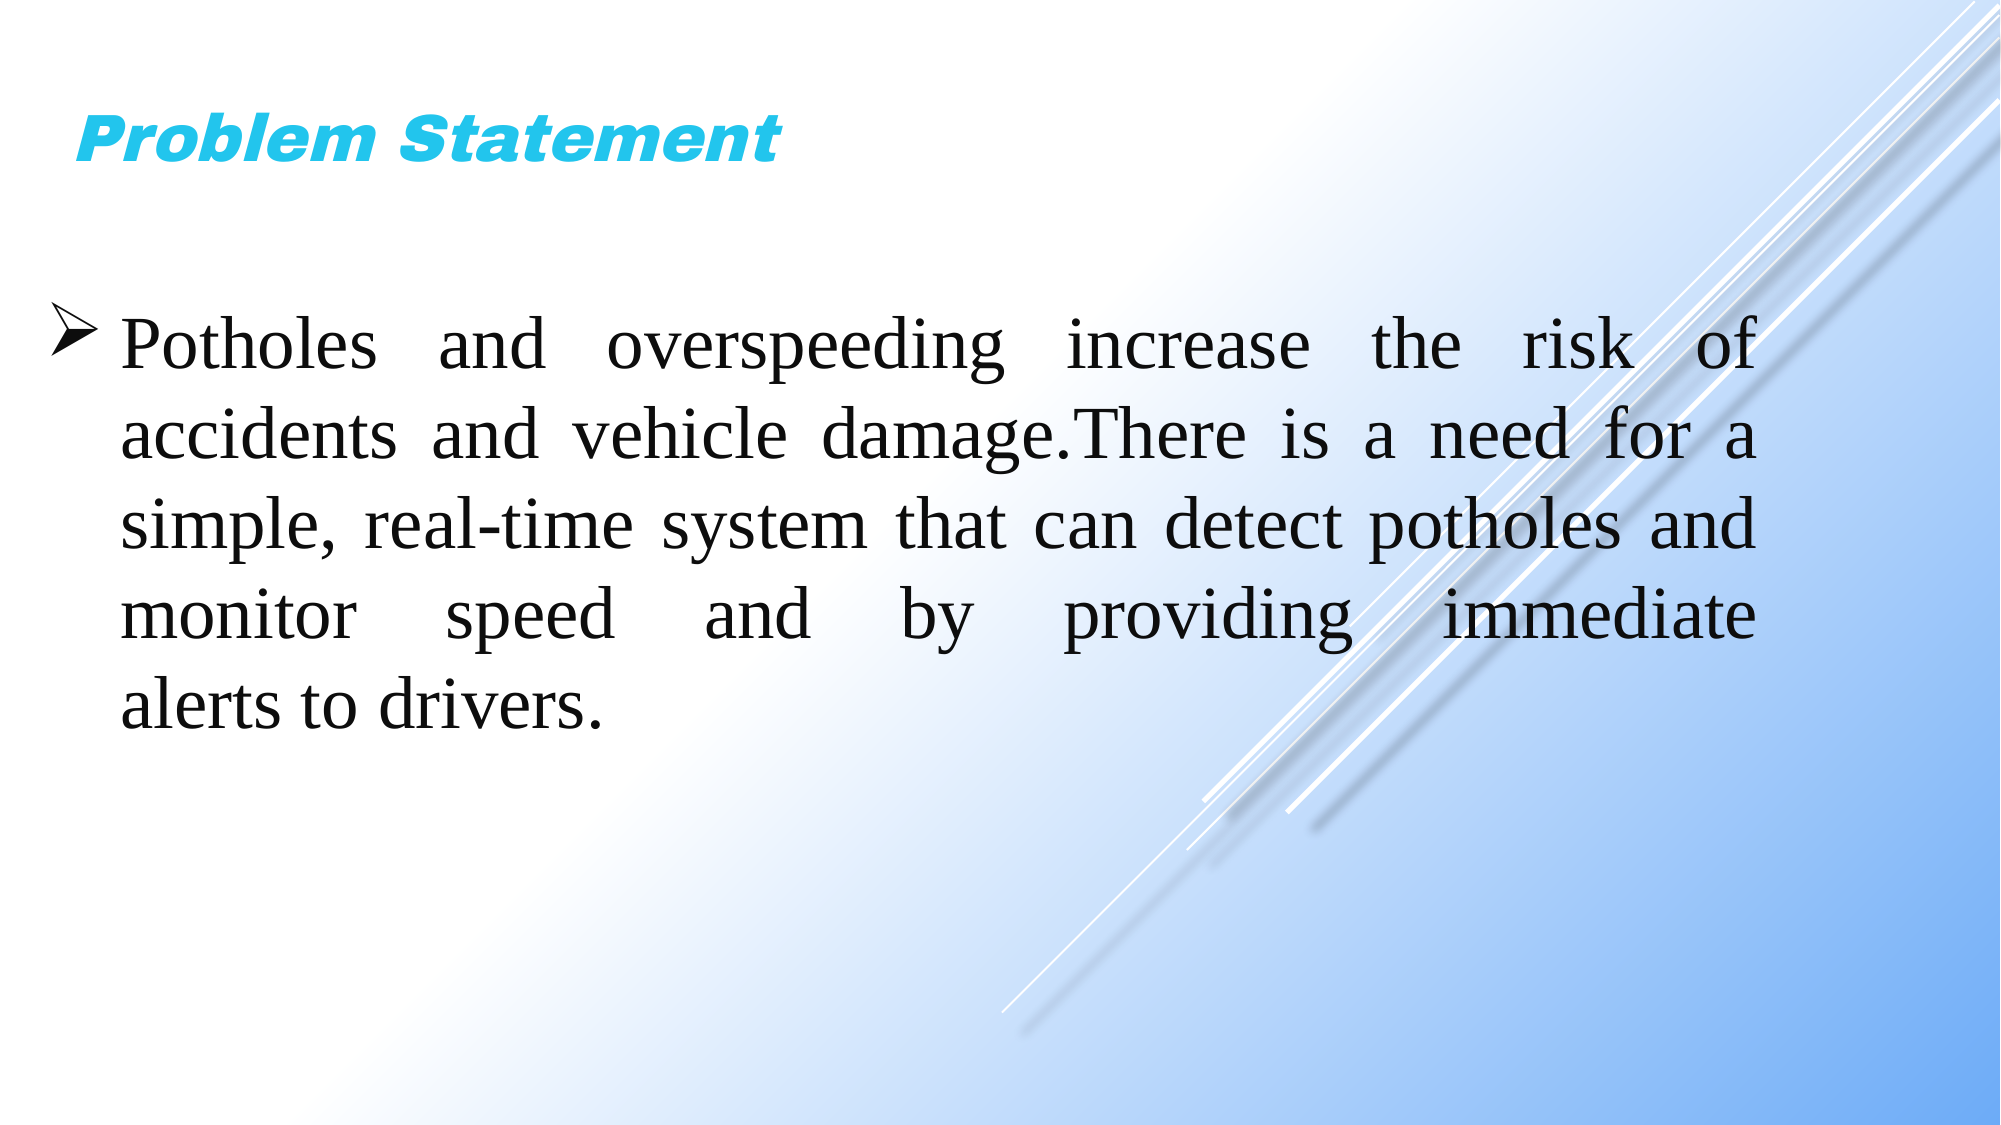

Problem Statement
Potholes and overspeeding increase the risk of accidents and vehicle damage.There is a need for a simple, real-time system that can detect potholes and monitor speed and by providing immediate alerts to drivers.